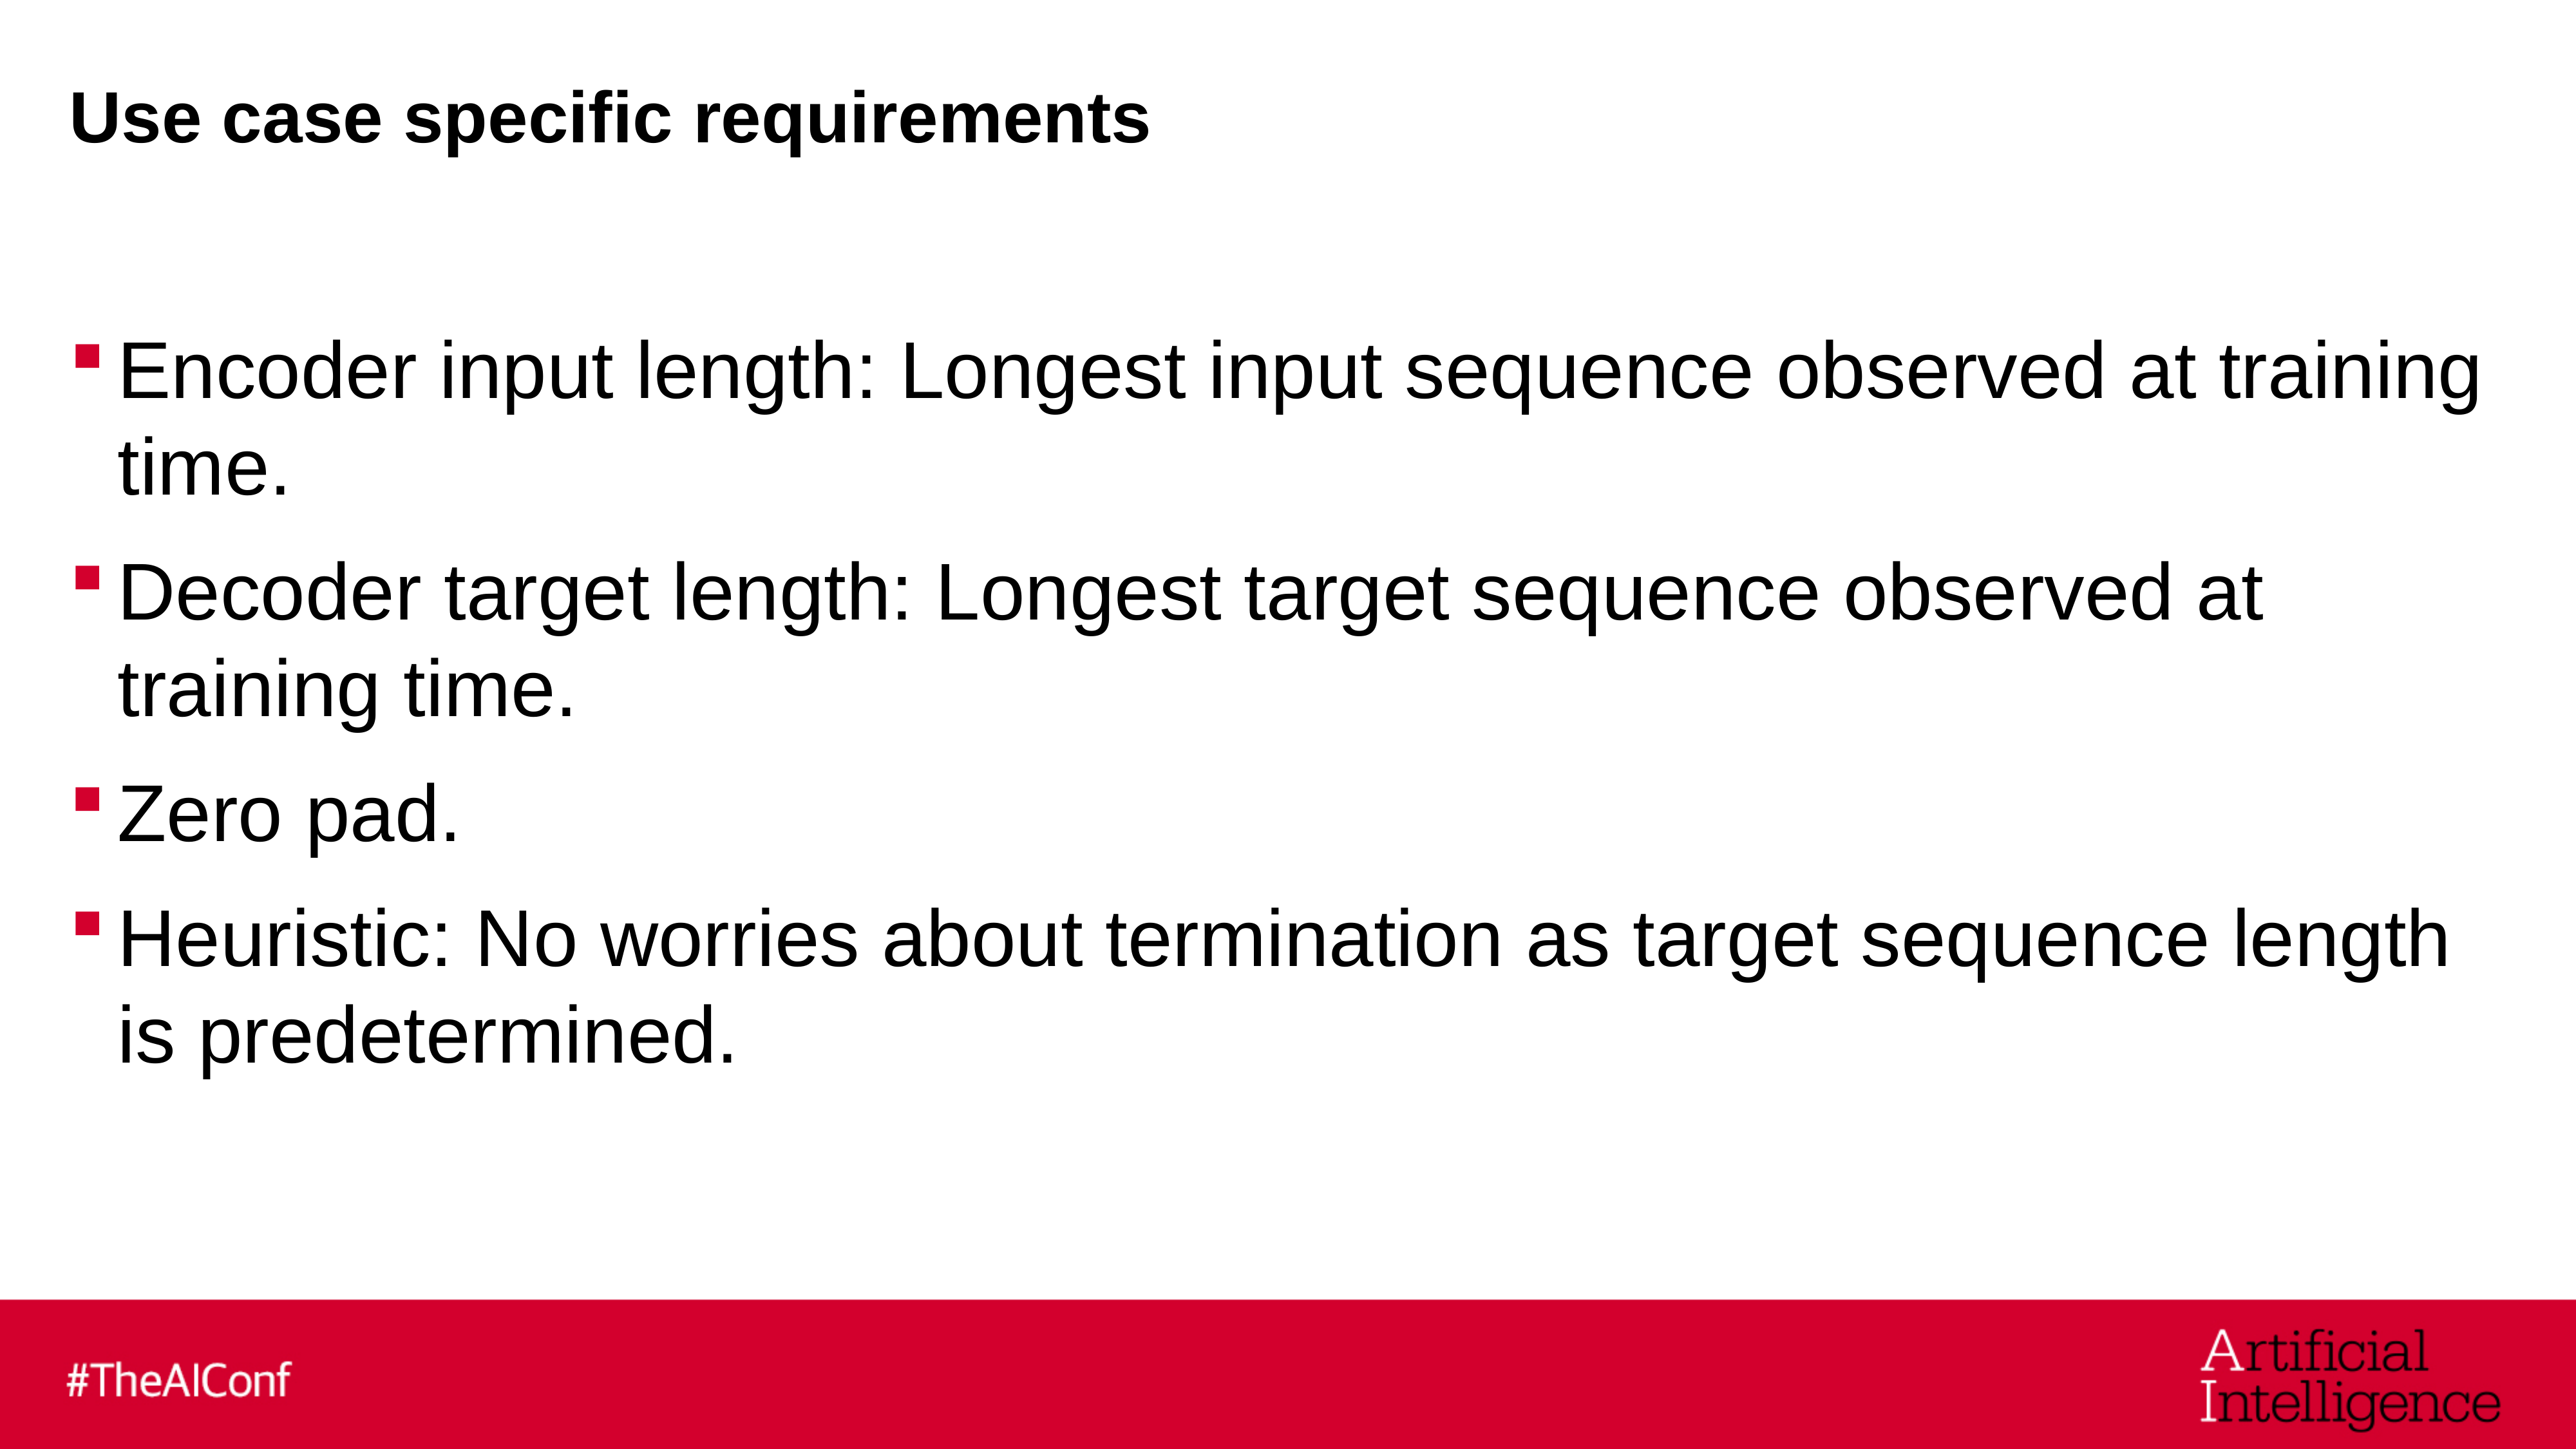

# Use case specific requirements
Encoder input length: Longest input sequence observed at training time.
Decoder target length: Longest target sequence observed at training time.
Zero pad.
Heuristic: No worries about termination as target sequence length is predetermined.